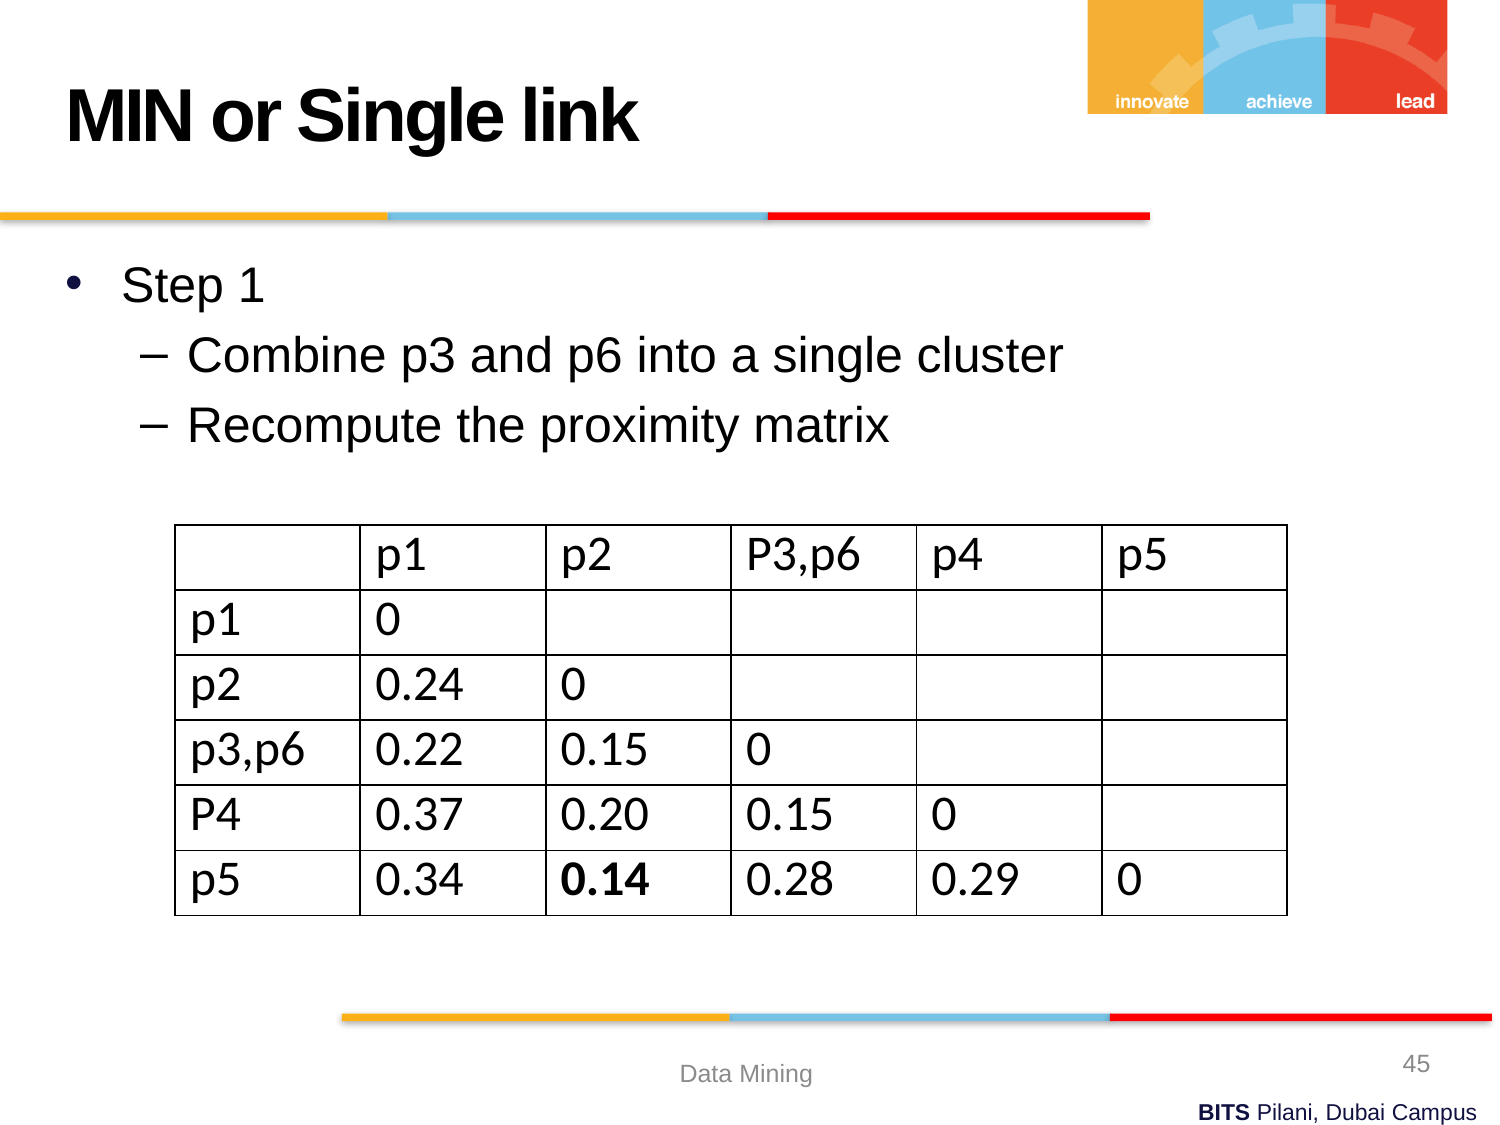

MIN or Single link
Step 1
Combine p3 and p6 into a single cluster
Recompute the proximity matrix

|  | p1 | p2 | P3,p6 | p4 | p5 |
| --- | --- | --- | --- | --- | --- |
| p1 | 0 |  |  |  |  |
| p2 | 0.24 | 0 |  |  |  |
| p3,p6 | 0.22 | 0.15 | 0 |  |  |
| P4 | 0.37 | 0.20 | 0.15 | 0 |  |
| p5 | 0.34 | 0.14 | 0.28 | 0.29 | 0 |
45
Data Mining